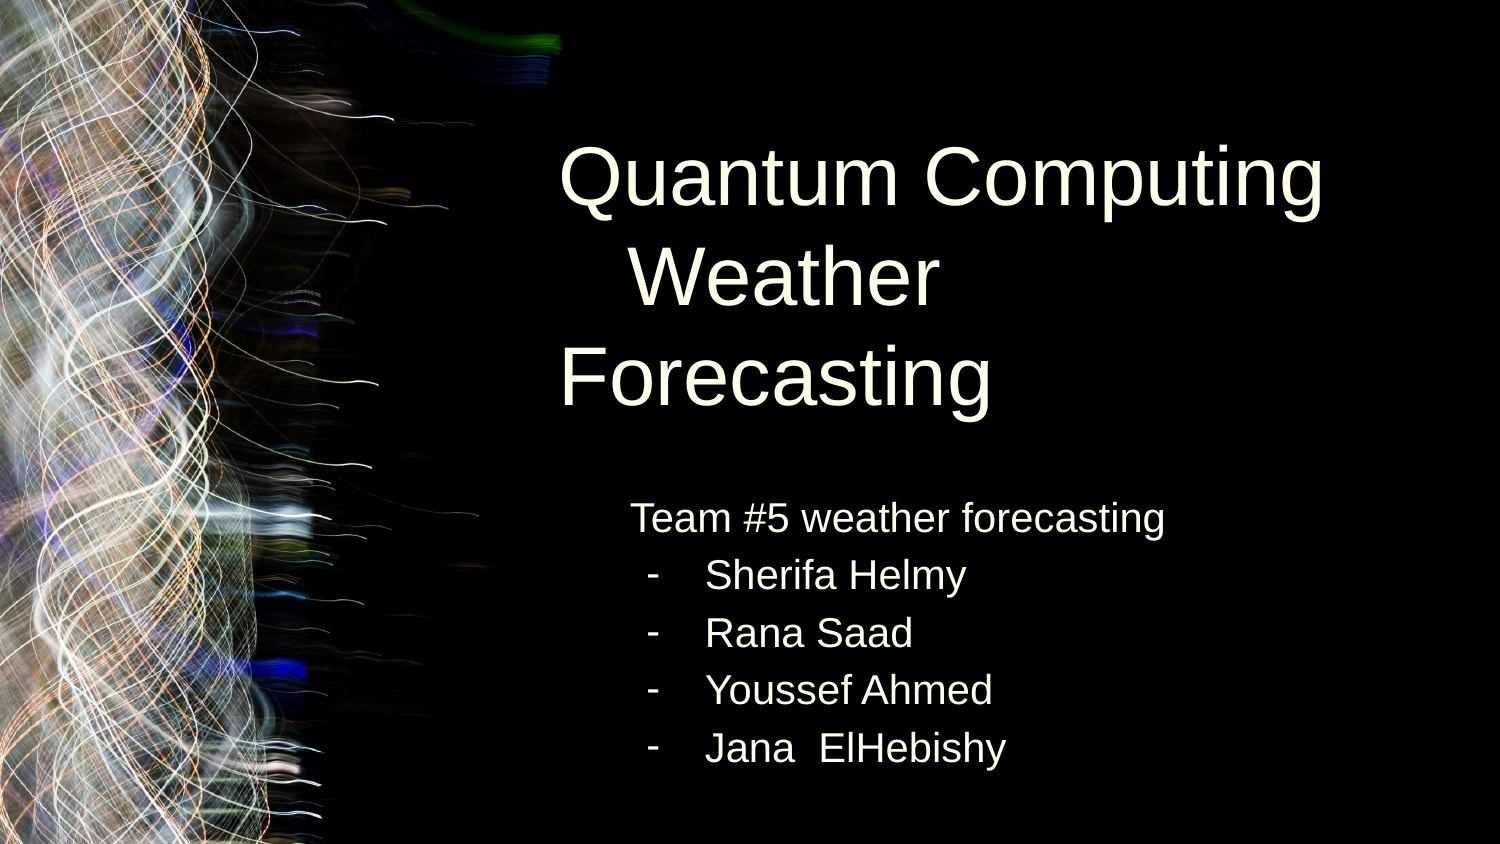

# Quantum Computing    Weather Forecasting
Team #5 weather forecasting
Sherifa Helmy
Rana Saad
Youssef Ahmed
Jana  ElHebishy